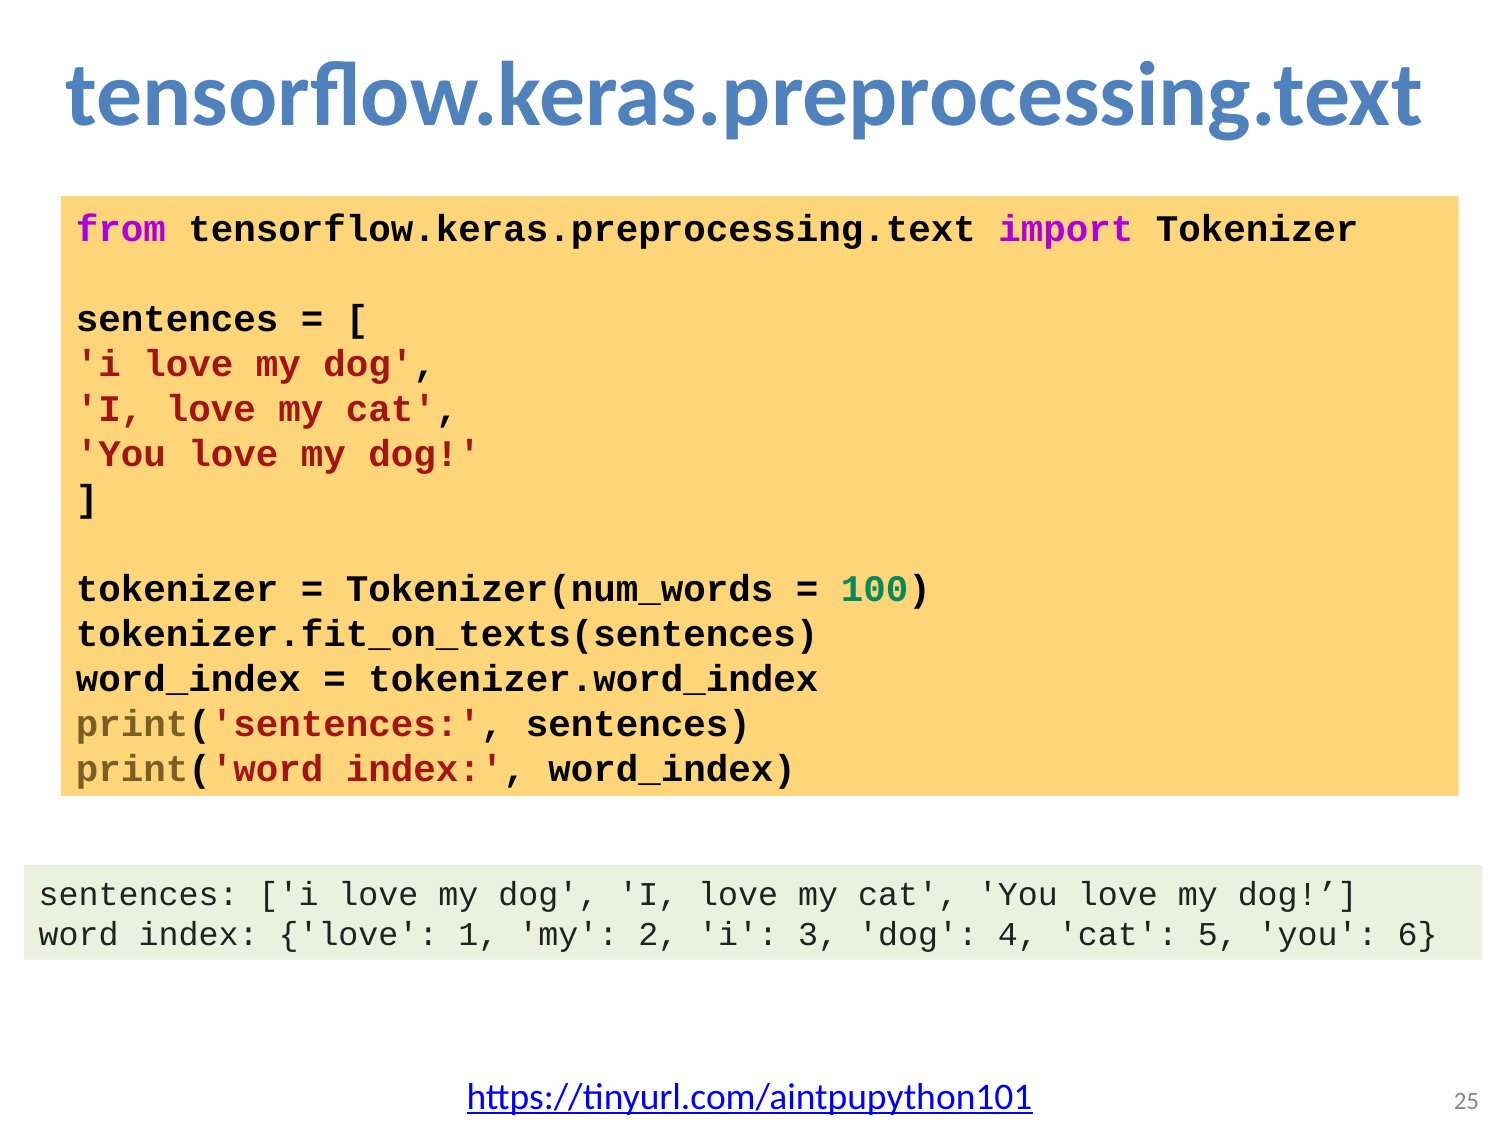

# tensorflow.keras.preprocessing.text
from tensorflow.keras.preprocessing.text import Tokenizer
sentences = [
'i love my dog',
'I, love my cat',
'You love my dog!'
]
tokenizer = Tokenizer(num_words = 100)
tokenizer.fit_on_texts(sentences)
word_index = tokenizer.word_index
print('sentences:', sentences)
print('word index:', word_index)
sentences: ['i love my dog', 'I, love my cat', 'You love my dog!’]
word index: {'love': 1, 'my': 2, 'i': 3, 'dog': 4, 'cat': 5, 'you': 6}
https://tinyurl.com/aintpupython101
25